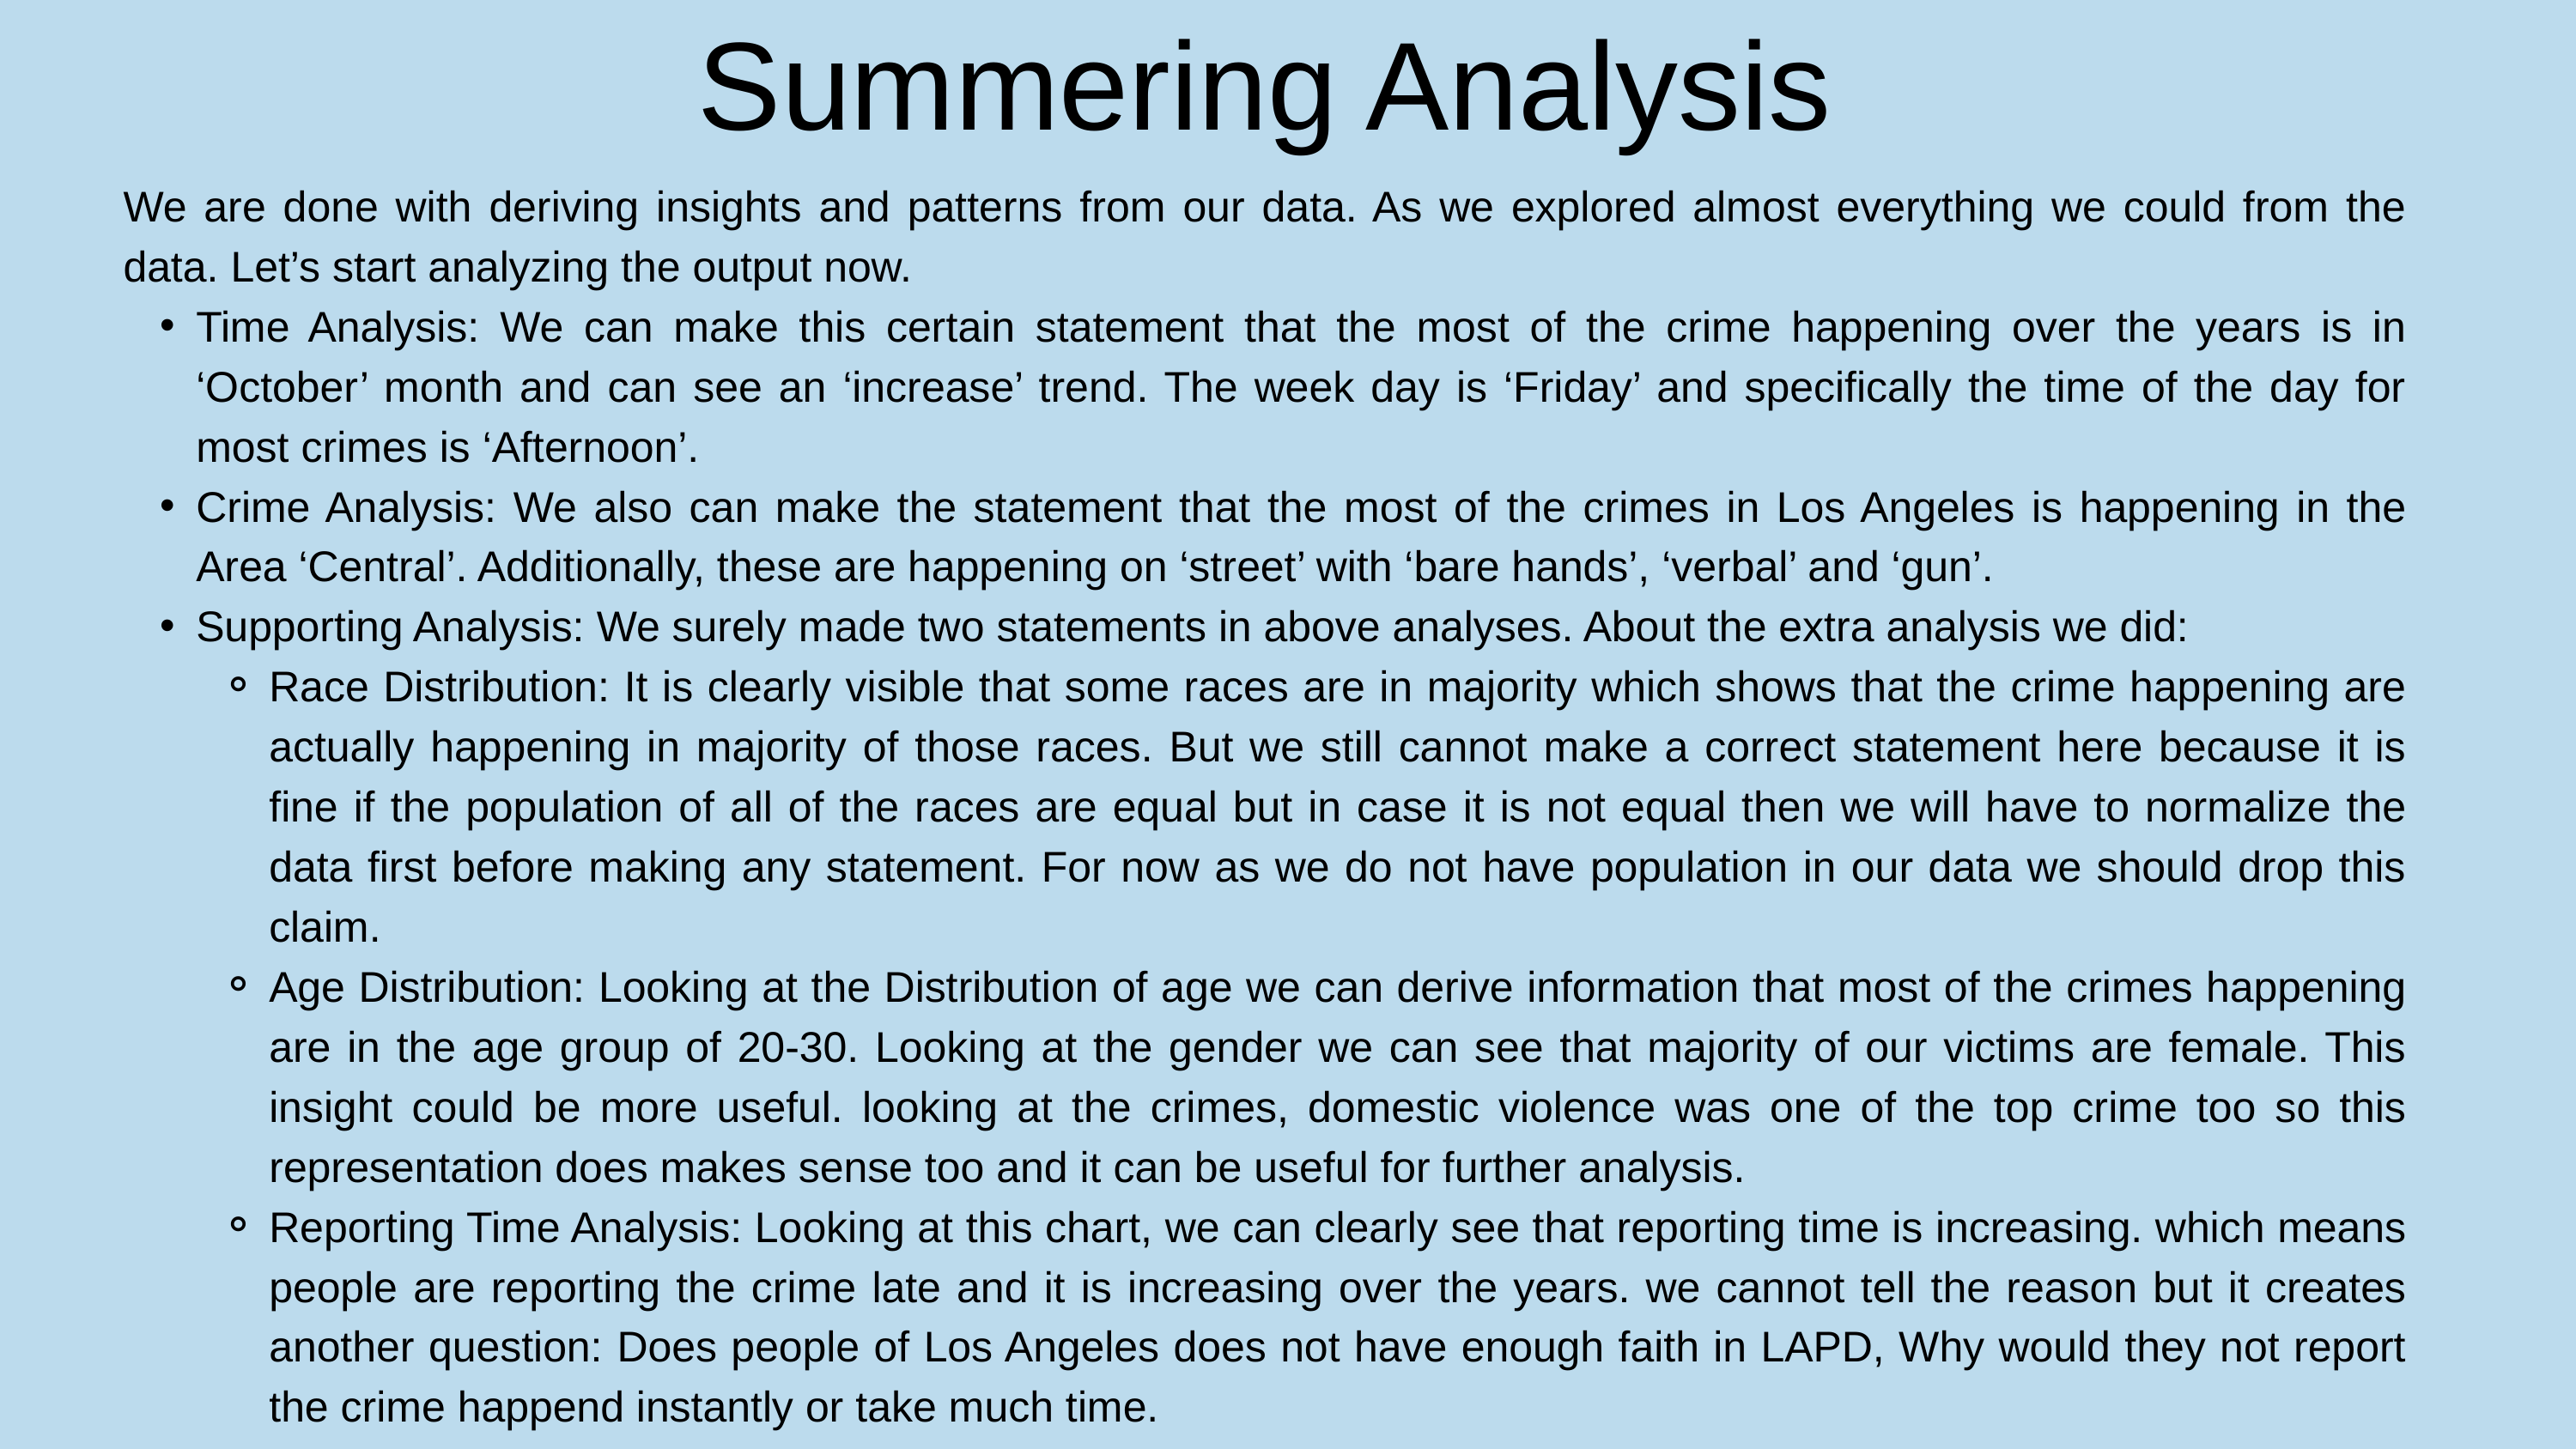

Summering Analysis
We are done with deriving insights and patterns from our data. As we explored almost everything we could from the data. Let’s start analyzing the output now.
Time Analysis: We can make this certain statement that the most of the crime happening over the years is in ‘October’ month and can see an ‘increase’ trend. The week day is ‘Friday’ and specifically the time of the day for most crimes is ‘Afternoon’.
Crime Analysis: We also can make the statement that the most of the crimes in Los Angeles is happening in the Area ‘Central’. Additionally, these are happening on ‘street’ with ‘bare hands’, ‘verbal’ and ‘gun’.
Supporting Analysis: We surely made two statements in above analyses. About the extra analysis we did:
Race Distribution: It is clearly visible that some races are in majority which shows that the crime happening are actually happening in majority of those races. But we still cannot make a correct statement here because it is fine if the population of all of the races are equal but in case it is not equal then we will have to normalize the data first before making any statement. For now as we do not have population in our data we should drop this claim.
Age Distribution: Looking at the Distribution of age we can derive information that most of the crimes happening are in the age group of 20-30. Looking at the gender we can see that majority of our victims are female. This insight could be more useful. looking at the crimes, domestic violence was one of the top crime too so this representation does makes sense too and it can be useful for further analysis.
Reporting Time Analysis: Looking at this chart, we can clearly see that reporting time is increasing. which means people are reporting the crime late and it is increasing over the years. we cannot tell the reason but it creates another question: Does people of Los Angeles does not have enough faith in LAPD, Why would they not report the crime happend instantly or take much time.